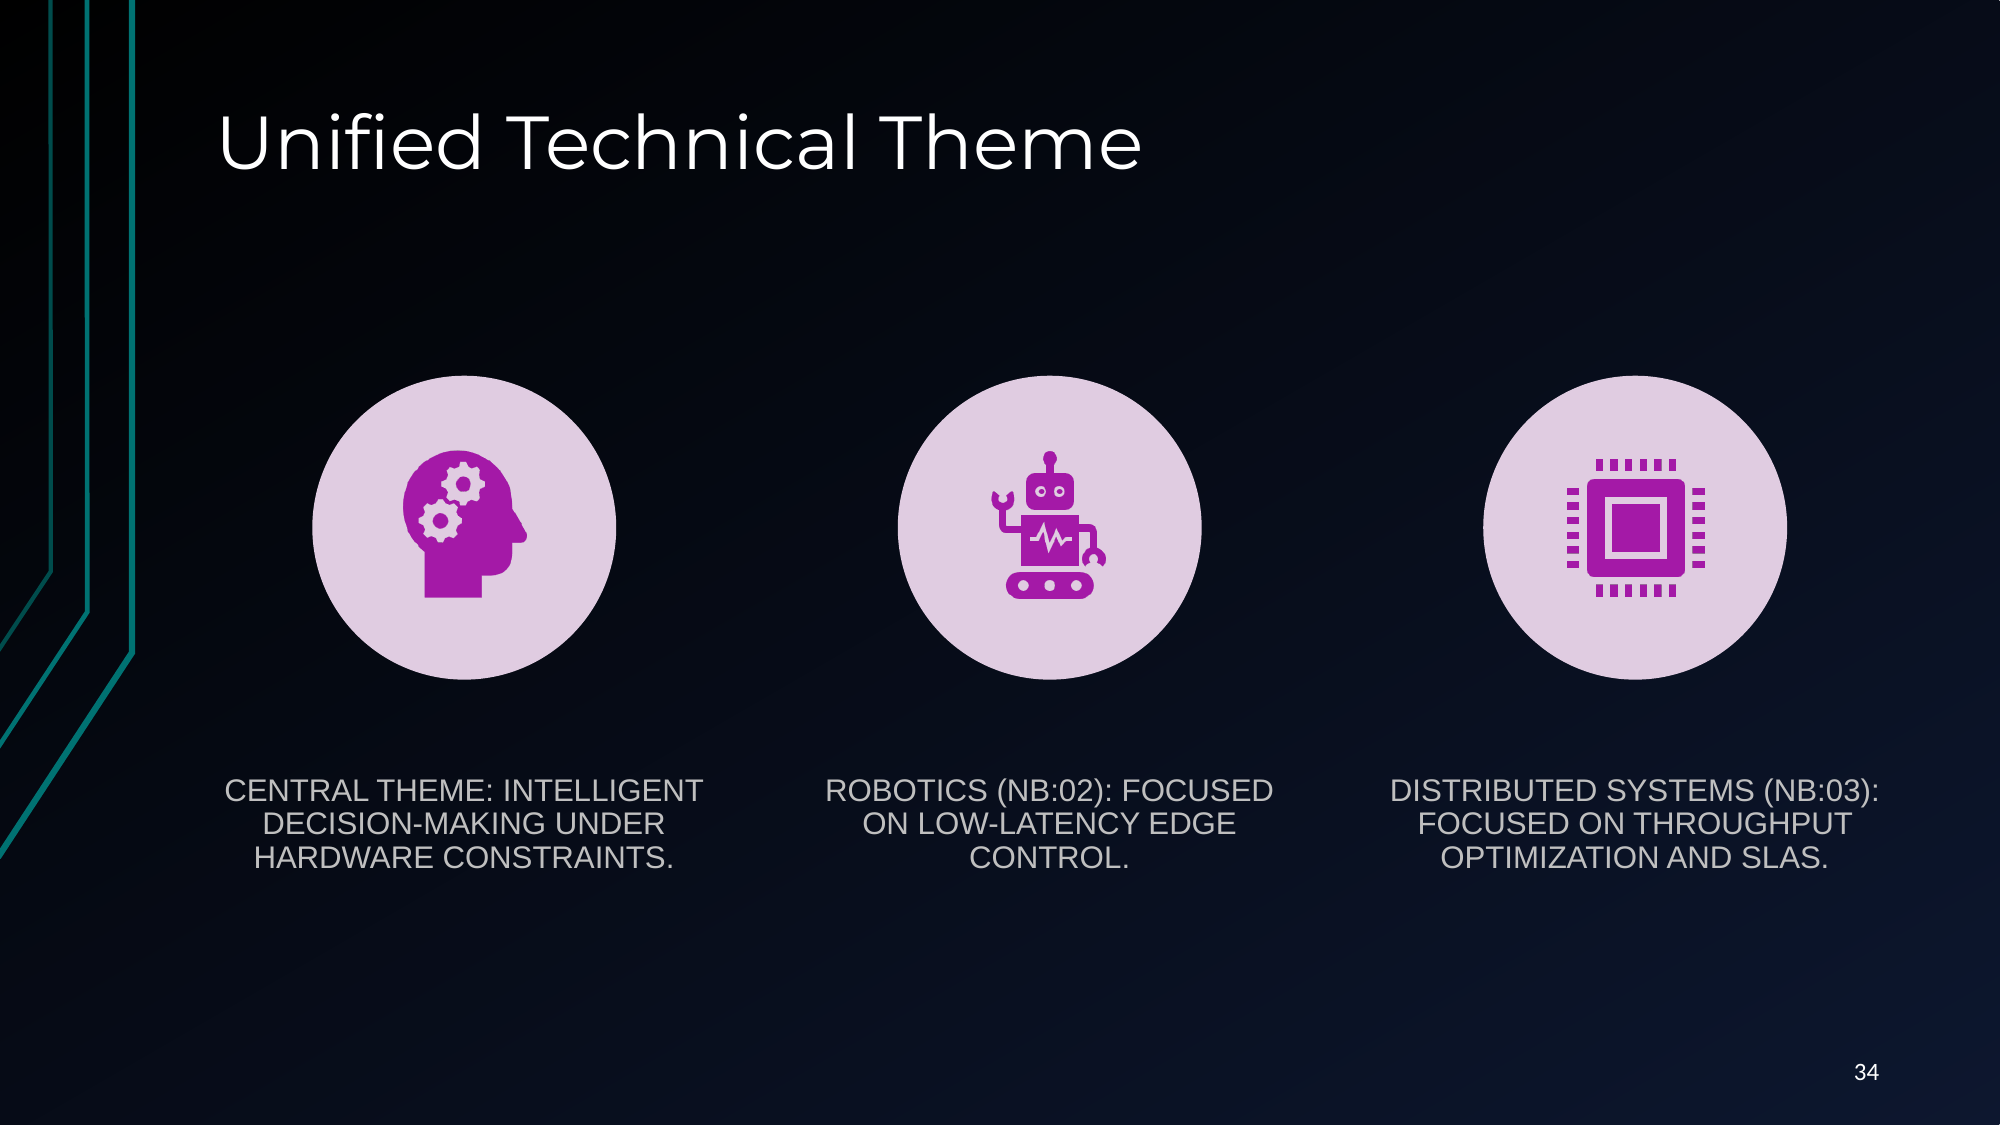

# Unified Technical Theme
Central Theme: Intelligent decision-making under hardware constraints.
Robotics (NB:02): Focused on low-latency edge control.
Distributed Systems (NB:03): Focused on throughput optimization and SLAs.
34